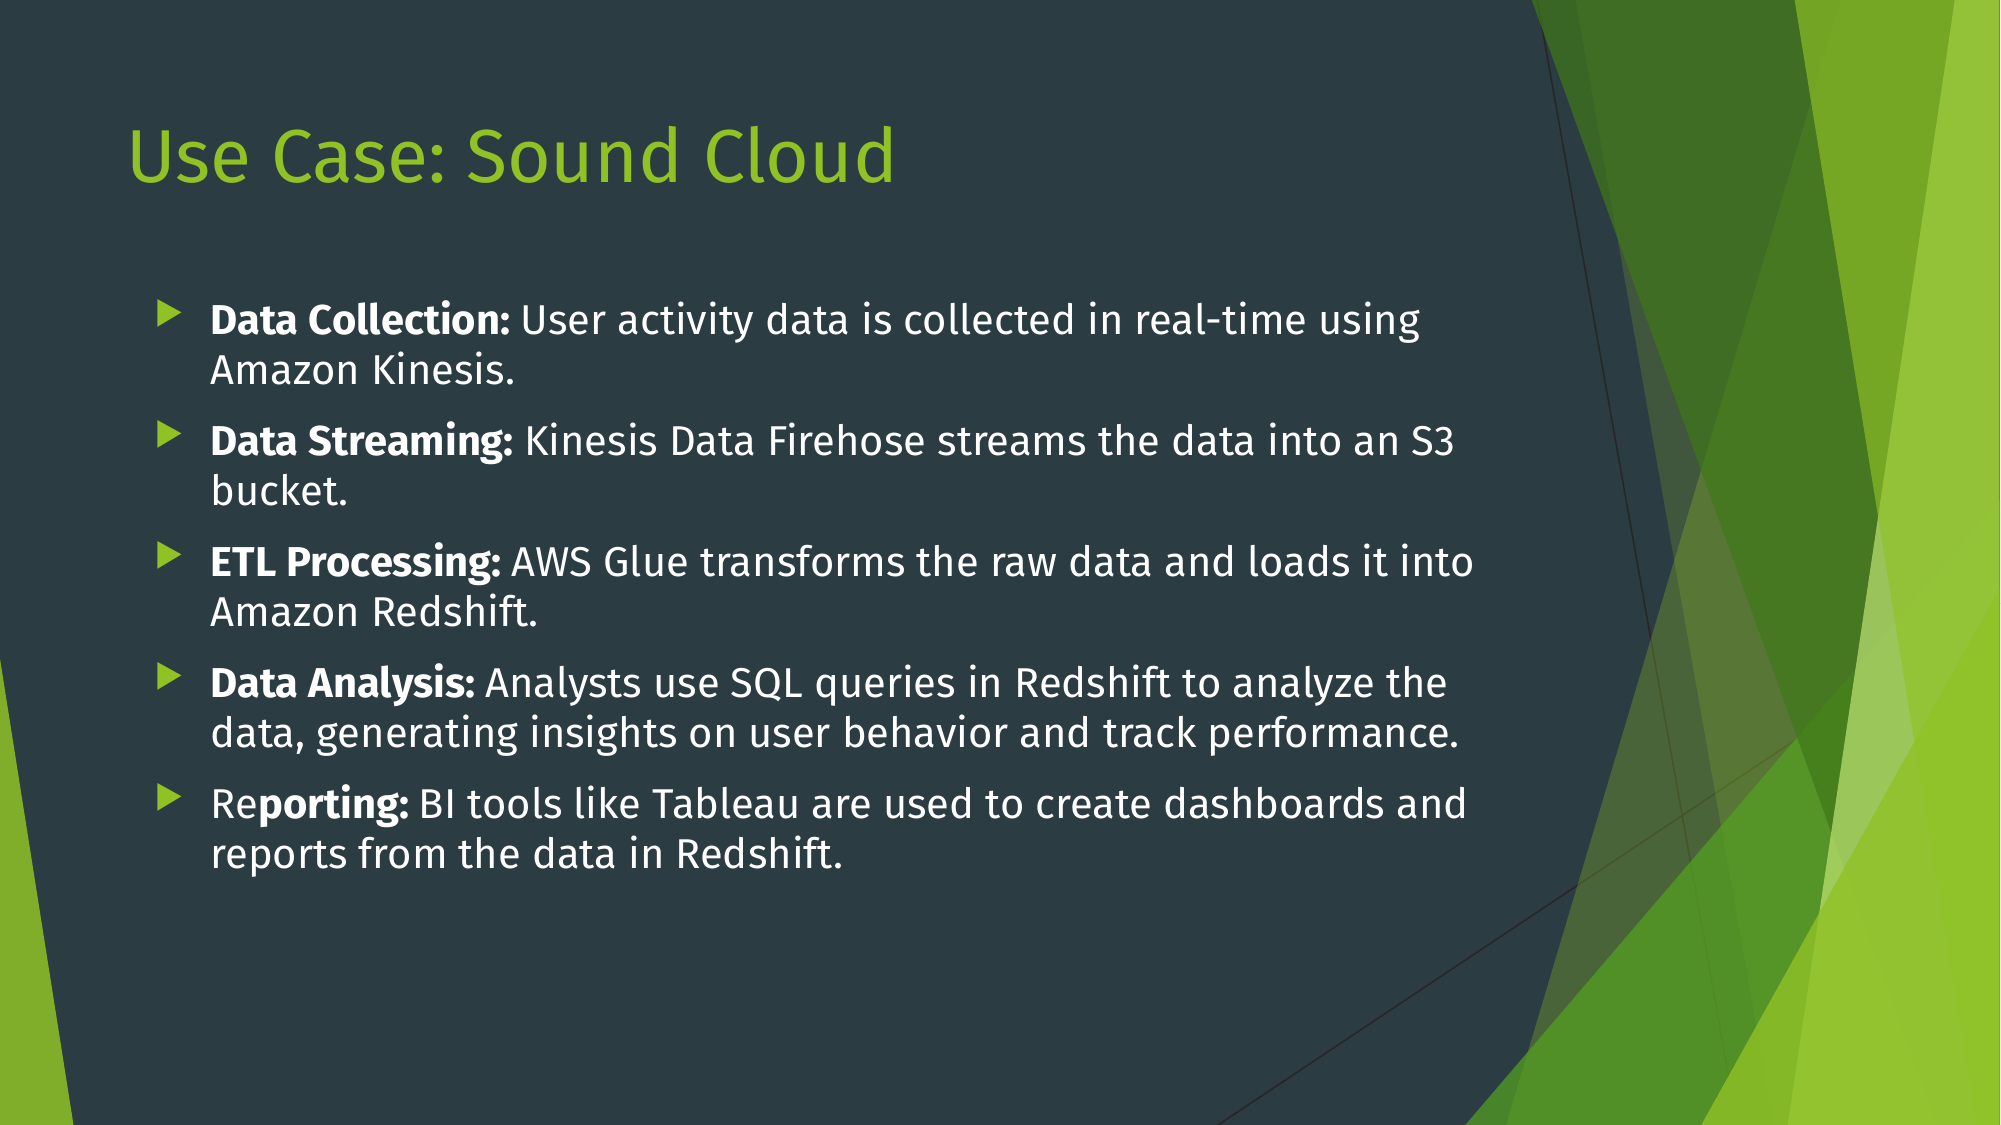

# Use Case: Sound Cloud
Data Collection: User activity data is collected in real-time using Amazon Kinesis.
Data Streaming: Kinesis Data Firehose streams the data into an S3 bucket.
ETL Processing: AWS Glue transforms the raw data and loads it into Amazon Redshift.
Data Analysis: Analysts use SQL queries in Redshift to analyze the data, generating insights on user behavior and track performance.
Reporting: BI tools like Tableau are used to create dashboards and reports from the data in Redshift.